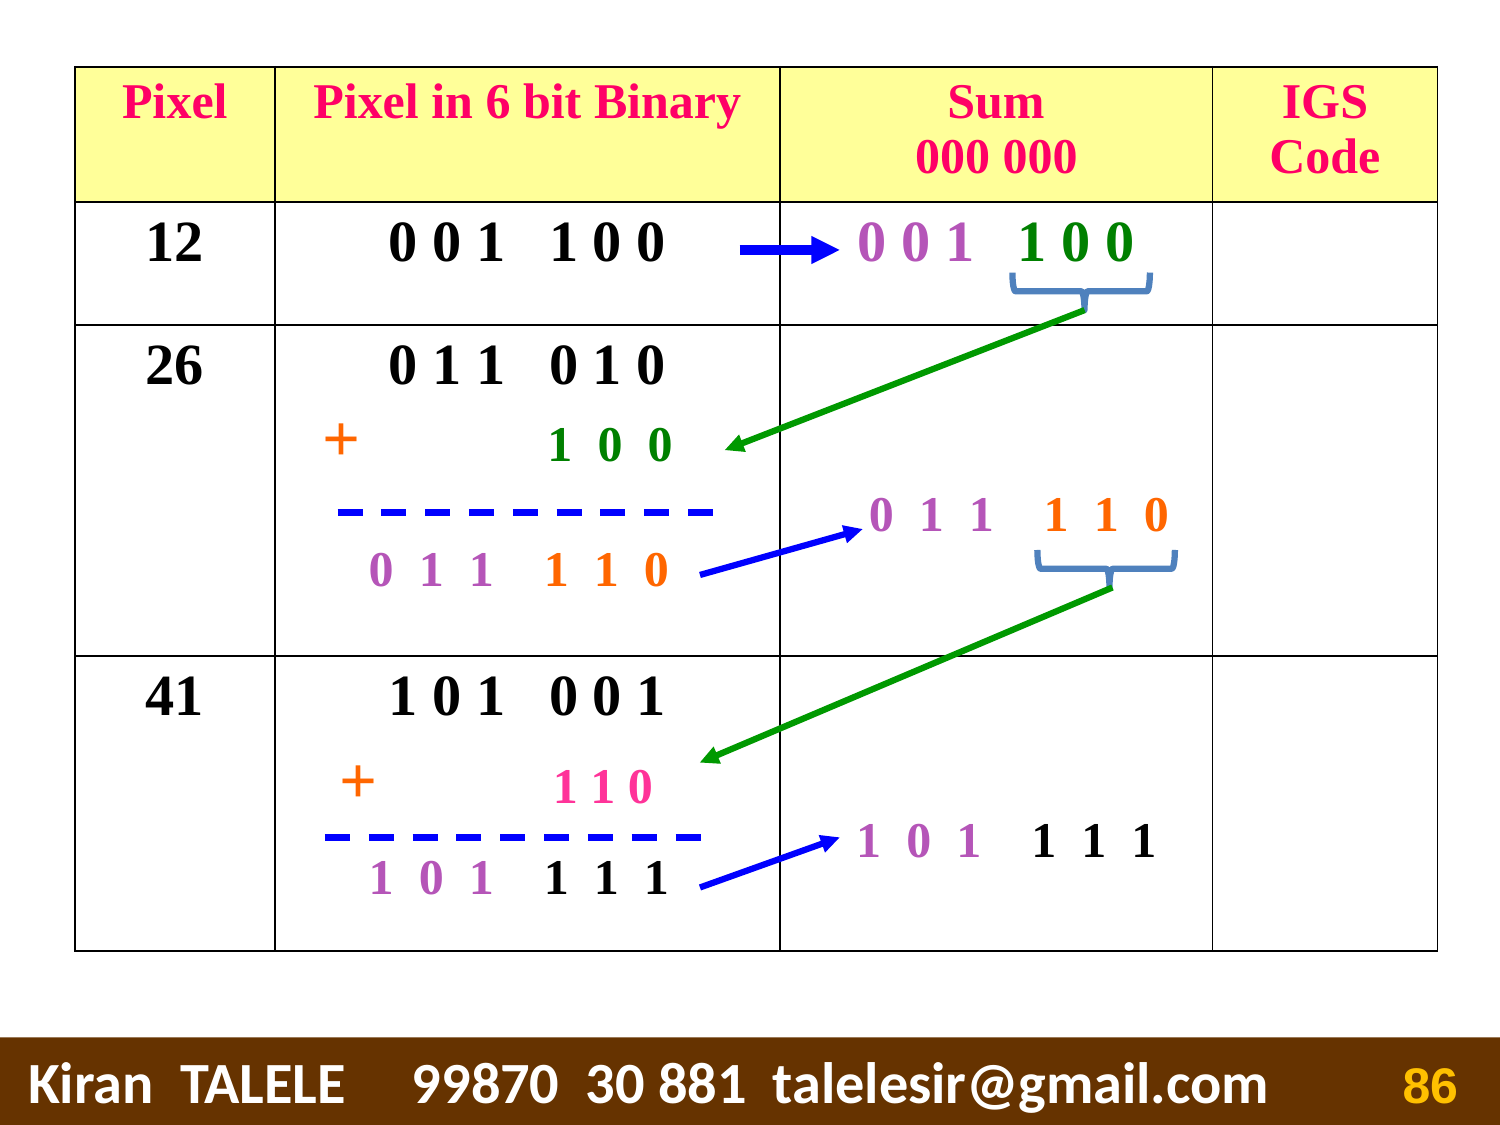

| Pixel | Pixel in 6 bit Binary | Sum 000 000 | IGS Code |
| --- | --- | --- | --- |
| 12 | 0 0 1 1 0 0 | 0 0 1 1 0 0 |  |
| 26 | 0 1 1 0 1 0 |  |  |
| 41 | 1 0 1 0 0 1 |  |  |

+               1  0  0
    0  1  1    1  1  0

    0  1  1    1  1  0
+              1 1 0
    1  0  1    1  1  1
    1  0  1    1  1  1
 Kiran  TALELE     99870  30 881  talelesir@gmail.com
86